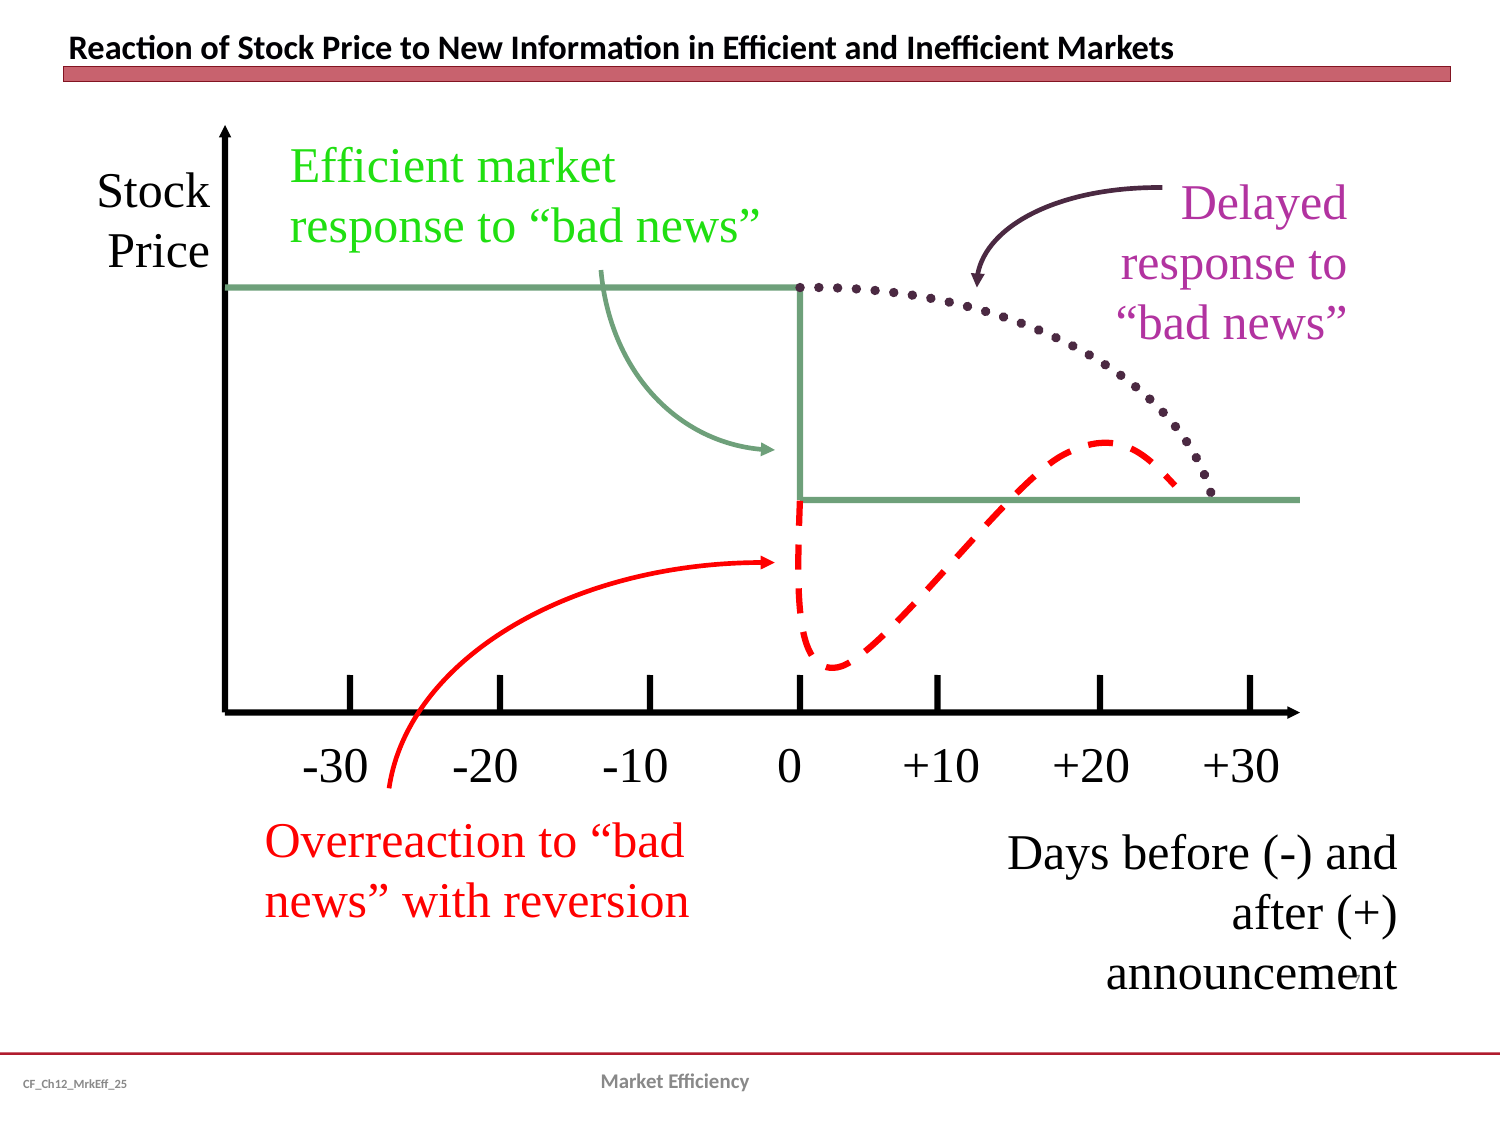

# Reaction of Stock Price to New Information in Efficient and Inefficient Markets

Efficient market response to “bad news”
Stock Price
Delayed response to “bad news”

-30	-20	-10	  0	+10	+20	+30
Overreaction to “bad news” with reversion
Days before (-) and after (+) announcement
7
Market Efficiency